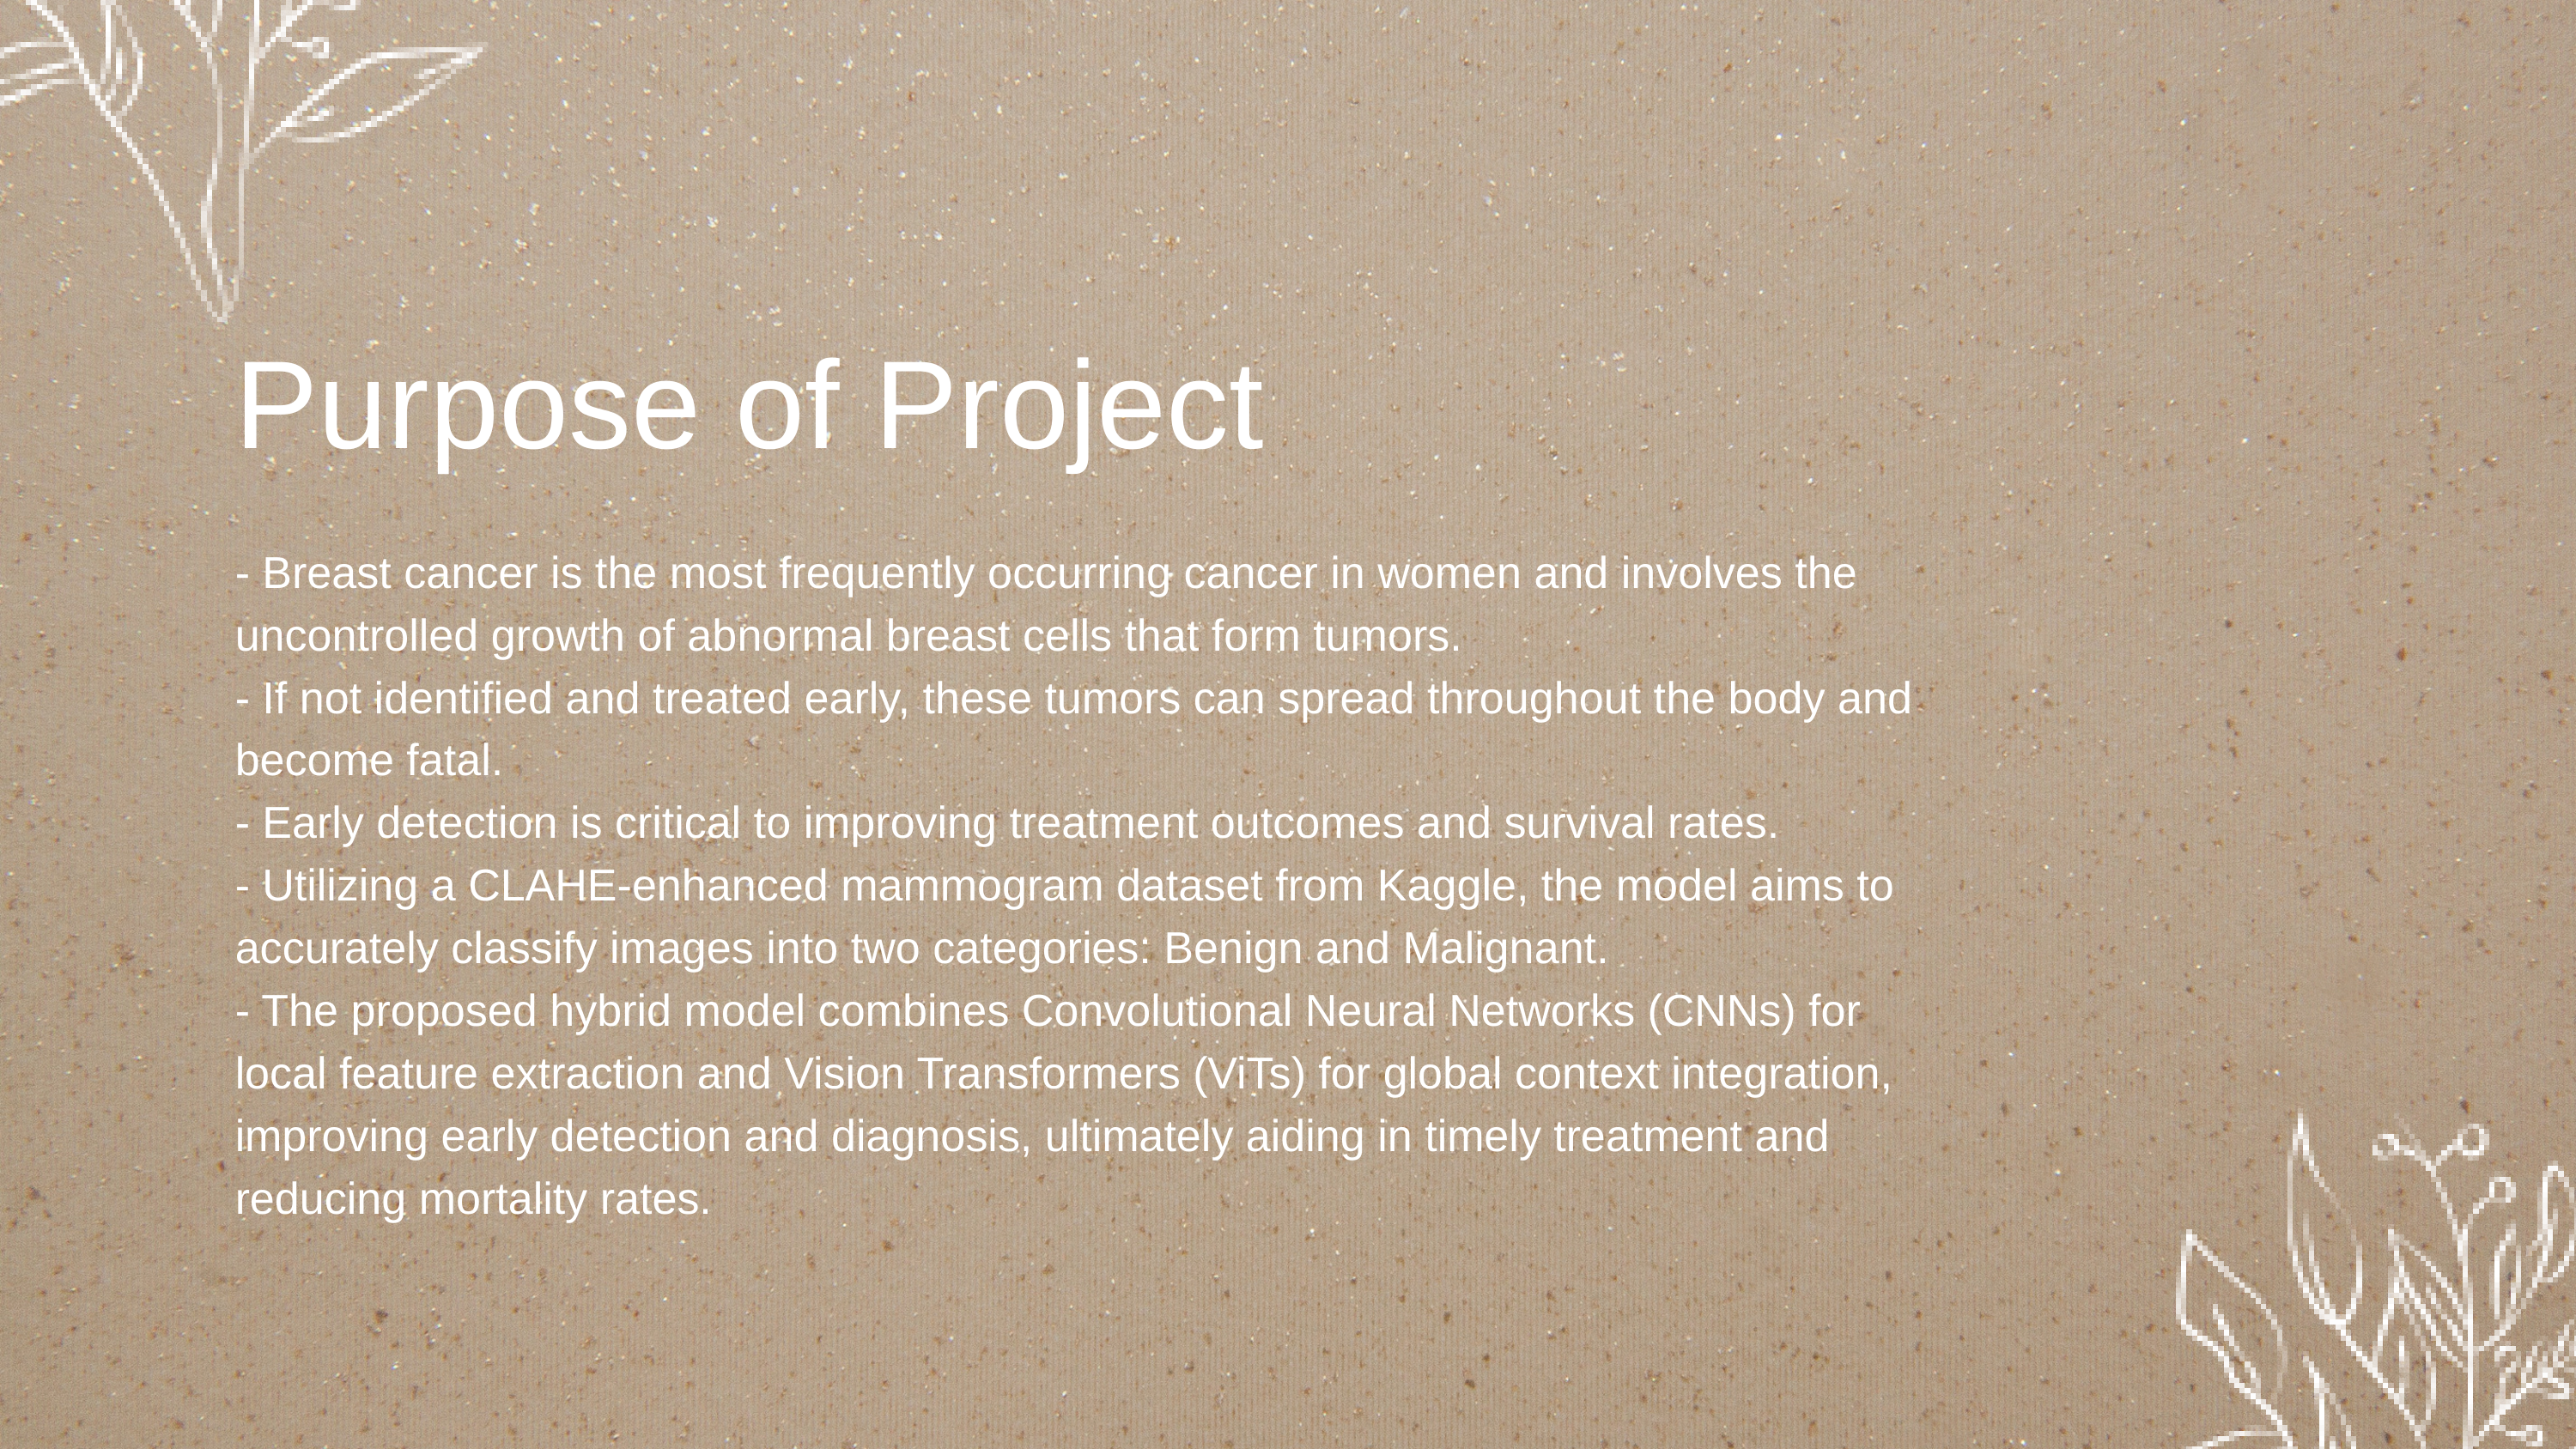

Purpose of Project
- Breast cancer is the most frequently occurring cancer in women and involves the uncontrolled growth of abnormal breast cells that form tumors.
- If not identified and treated early, these tumors can spread throughout the body and become fatal.
- Early detection is critical to improving treatment outcomes and survival rates.
- Utilizing a CLAHE-enhanced mammogram dataset from Kaggle, the model aims to accurately classify images into two categories: Benign and Malignant.
- The proposed hybrid model combines Convolutional Neural Networks (CNNs) for local feature extraction and Vision Transformers (ViTs) for global context integration, improving early detection and diagnosis, ultimately aiding in timely treatment and reducing mortality rates.